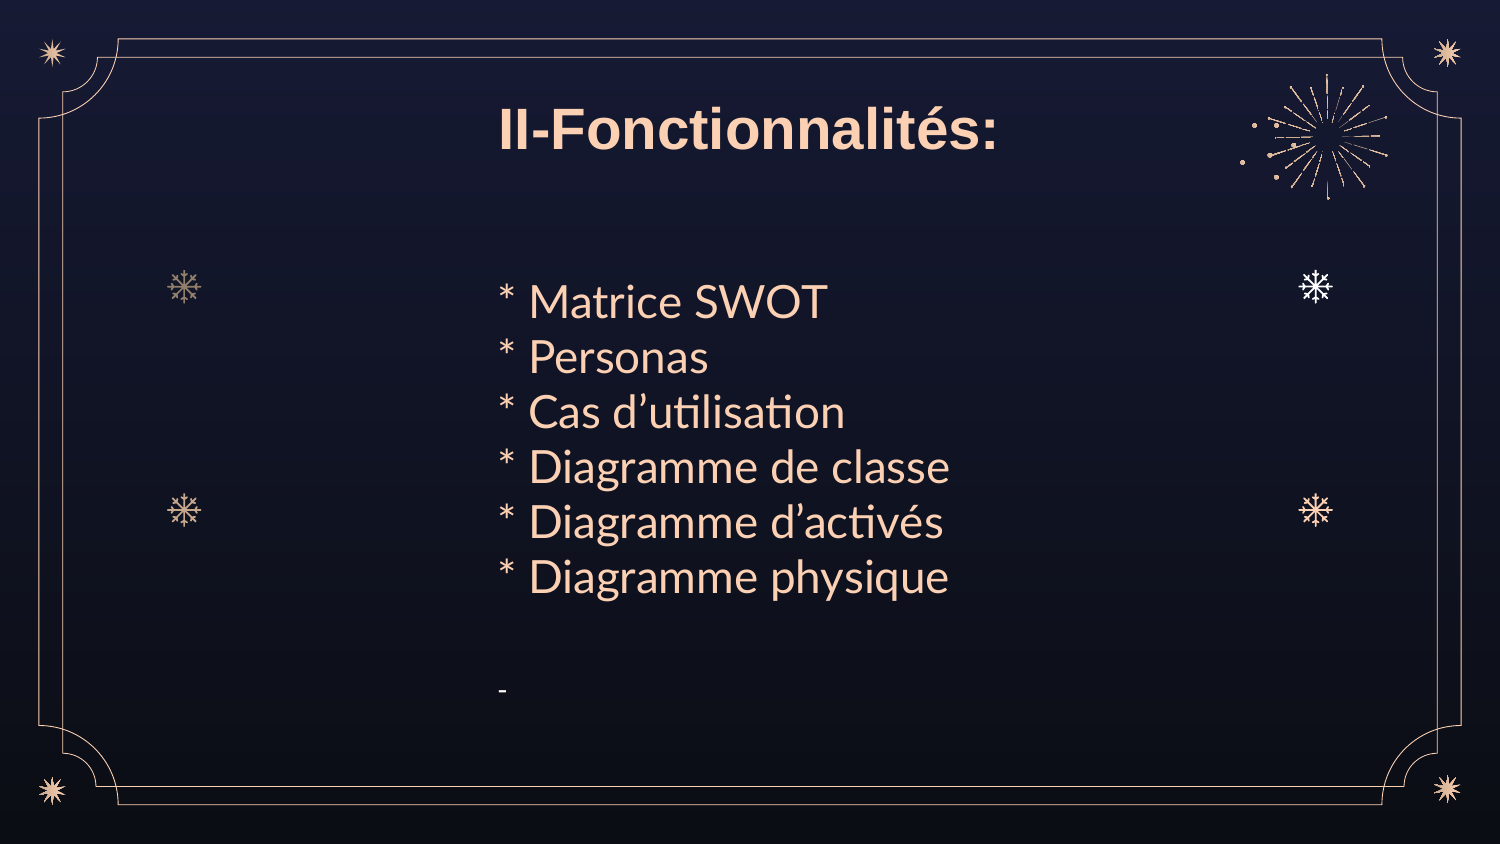

# II-Fonctionnalités:

* Matrice SWOT
* Personas
* Cas d’utilisation
* Diagramme de classe
* Diagramme d’activés
* Diagramme physique

-